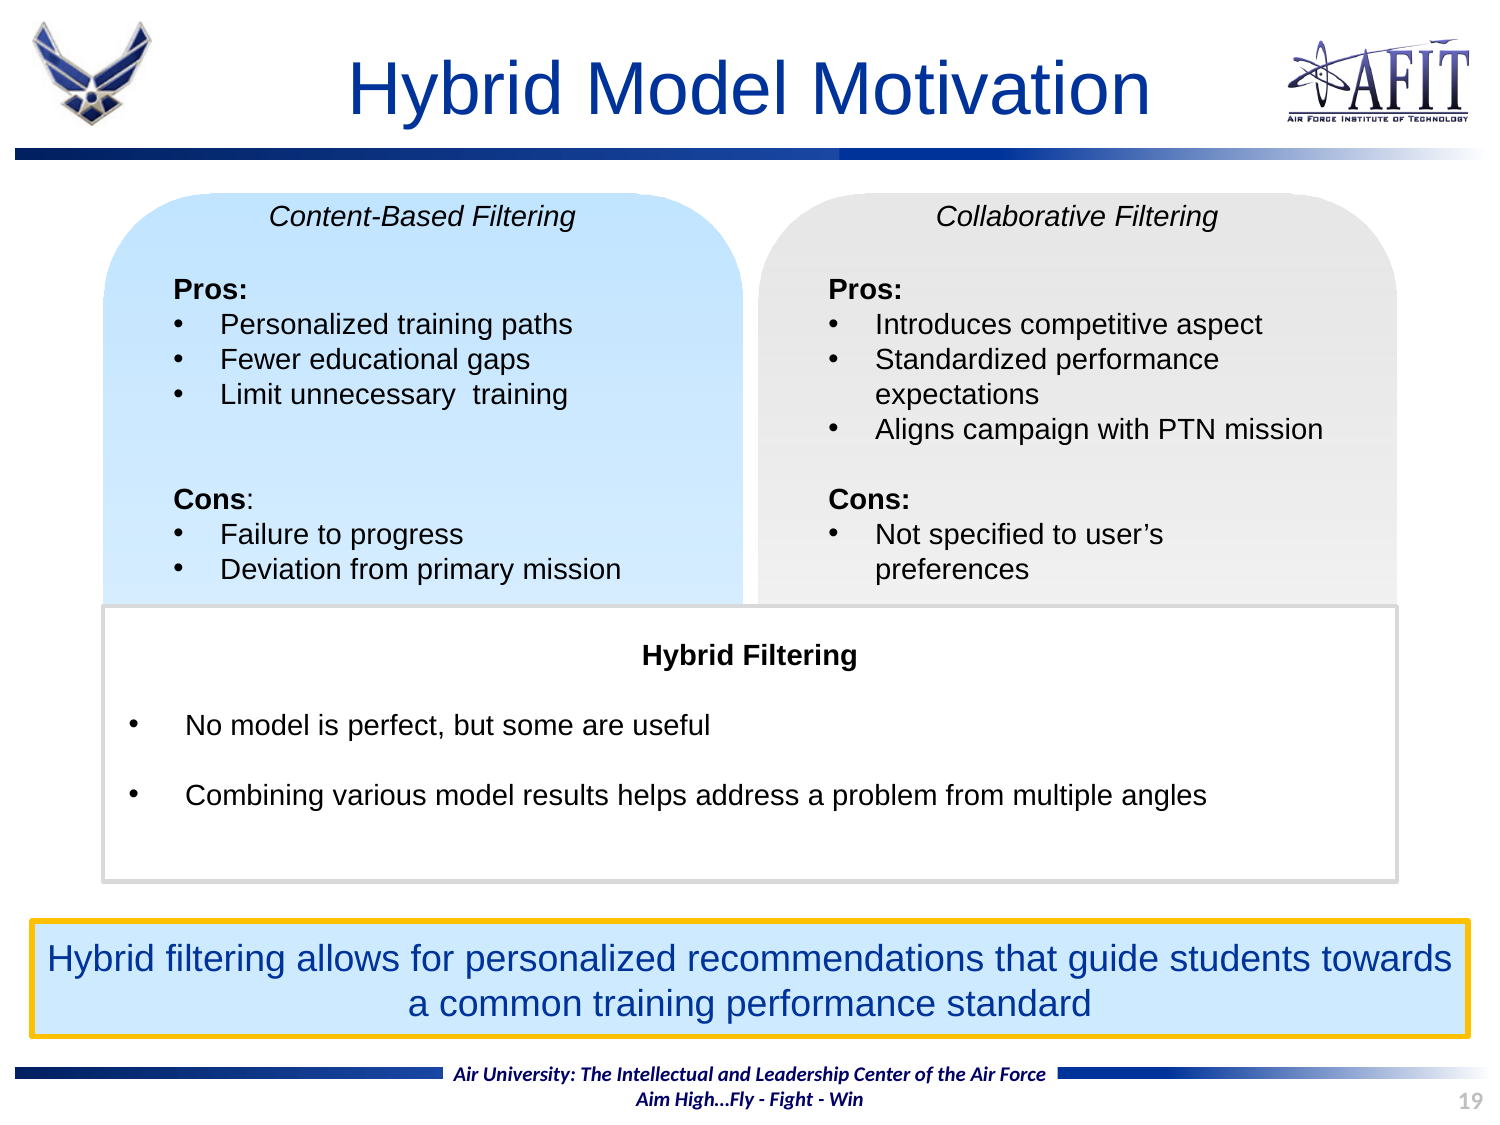

# Hybrid Model Motivation
Content-Based Filtering
Collaborative Filtering

Pros:
Personalized training paths
Fewer educational gaps
Limit unnecessary  training

Cons:
Failure to progress
Deviation from primary mission

Pros:
Introduces competitive aspect
Standardized performance expectations
Aligns campaign with PTN mission

Cons:
Not specified to user’s preferences

Hybrid Filtering

No model is perfect, but some are useful

Combining various model results helps address a problem from multiple angles

Hybrid filtering allows for personalized recommendations that guide students towards a common training performance standard